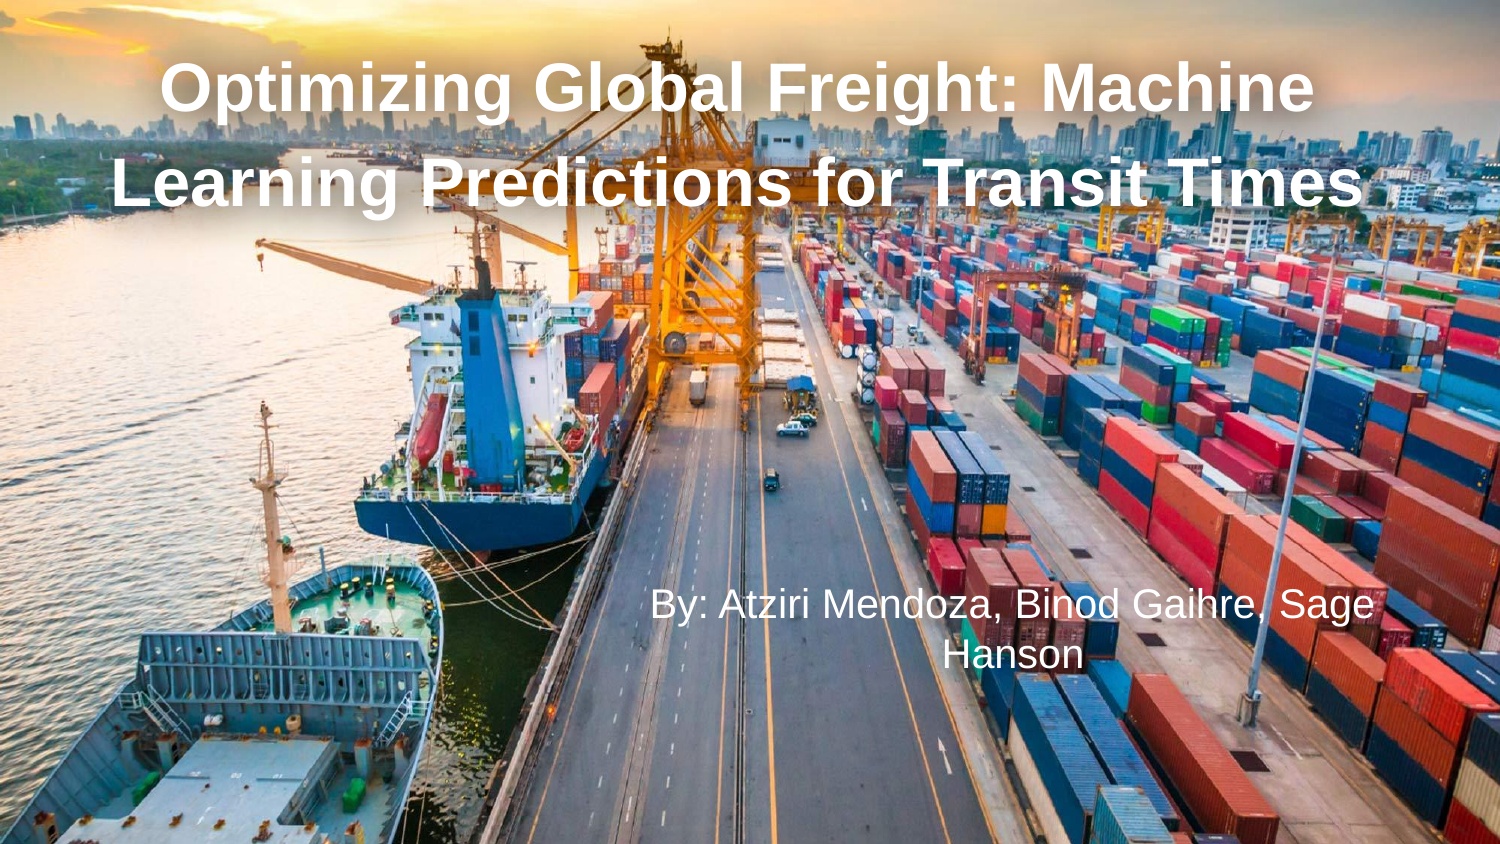

Optimizing Global Freight: Machine Learning Predictions for Transit Times
By: Atziri Mendoza, Binod Gaihre, Sage Hanson